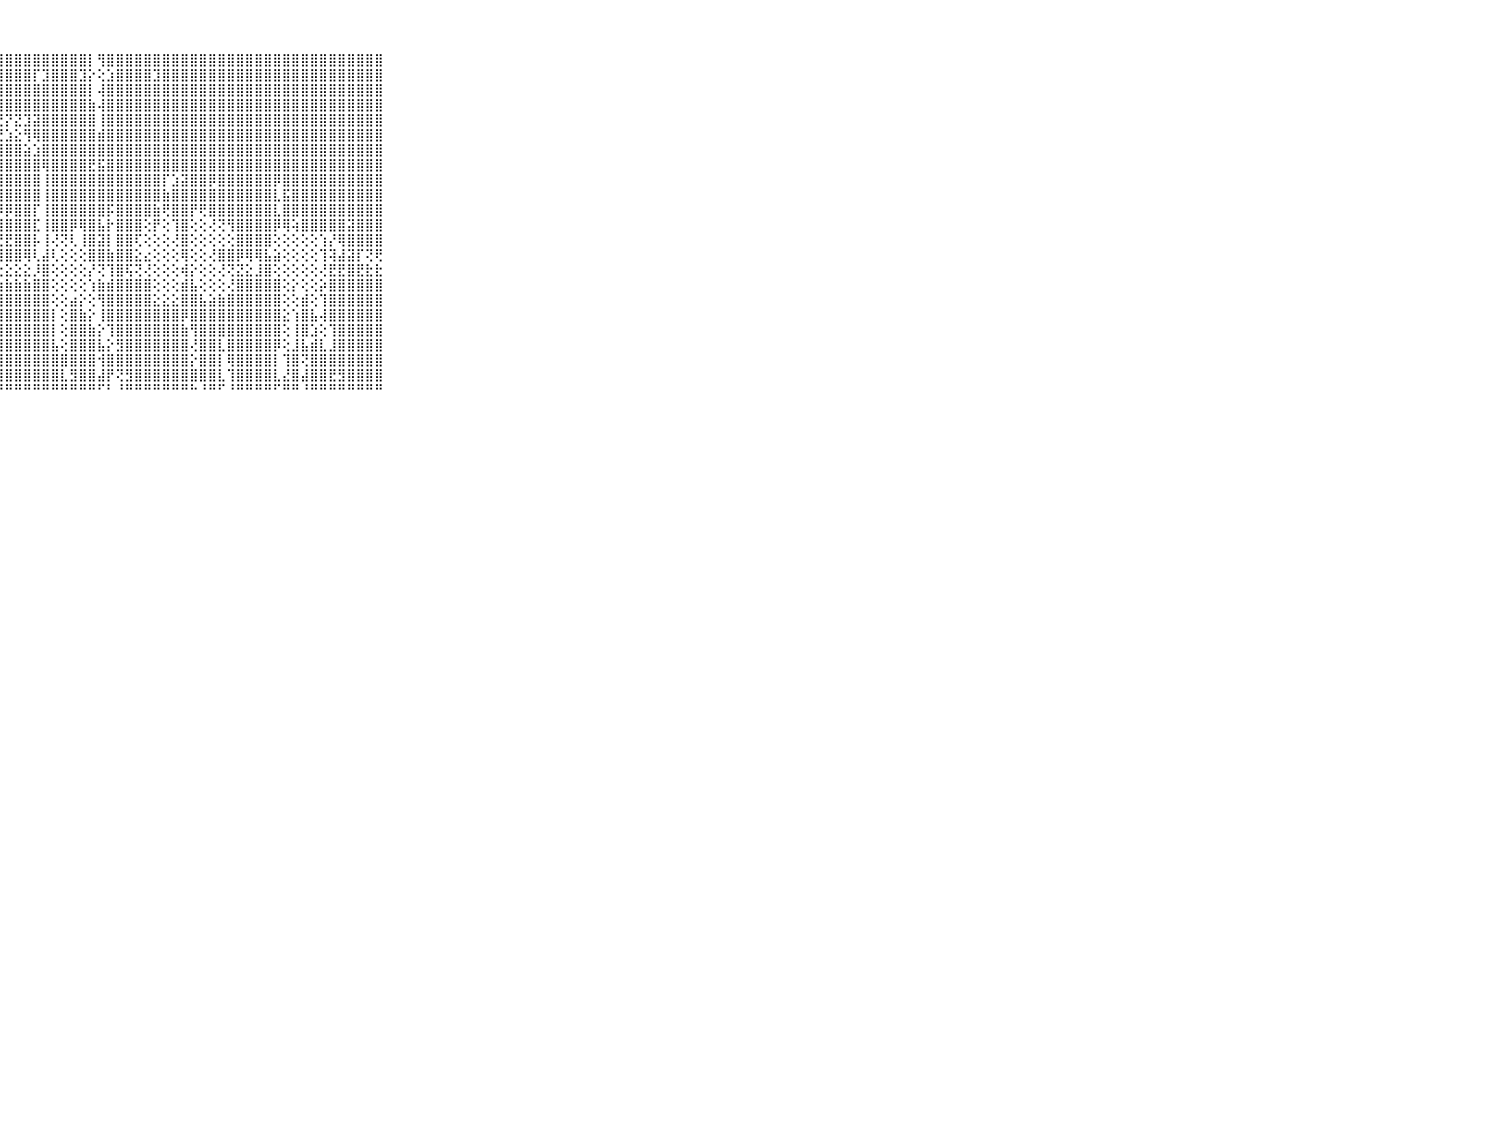

⠀⠀⠀⠀⠀⠀⠀⠀⠀⠀⠀⢟⢿⣿⡿⣿⣿⣿⣿⣿⣿⣿⣿⣿⣿⣿⣿⣿⣿⣿⣿⣿⣿⣿⣿⣿⣿⡇⢻⣿⣿⣿⣿⣿⣿⣿⣿⣿⣿⣿⣿⣿⣿⣿⣿⣿⣿⣿⣿⣿⣿⣿⣿⣿⣿⣿⣿⣿⣿⠀⠀⠀⠀⠀⠀⠀⠀⠀⠀⠀⠀
⠀⠀⠀⠀⠀⠀⠀⠀⠀⠀⠀⣾⣷⢝⢹⣿⣿⣿⣿⣿⣿⣿⣿⣿⣿⣿⣿⣿⣿⣿⣿⡏⣹⣿⣿⣿⣹⡕⢕⣱⣿⣿⣿⣿⣹⣿⣿⣿⣿⣿⣿⣿⣿⣿⣿⣿⣿⣿⣿⣿⣿⣿⣿⣿⣿⣿⣿⣿⣿⠀⠀⠀⠀⠀⠀⠀⠀⠀⠀⠀⠀
⠀⠀⠀⠀⠀⠀⠀⠀⠀⠀⠀⣿⣿⣿⣾⣿⣿⣿⣿⣿⣿⣿⣿⣿⣿⣿⣿⣿⣿⣿⣿⣿⣿⣿⣿⣿⣿⡇⢼⣿⣿⣿⣿⣿⣿⣿⣿⣿⣿⣿⣿⣿⣿⣿⣿⣿⣿⣿⣿⣿⣿⣿⣿⣿⣿⣿⣿⣿⣿⠀⠀⠀⠀⠀⠀⠀⠀⠀⠀⠀⠀
⠀⠀⠀⠀⠀⠀⠀⠀⠀⠀⠀⣿⣿⣿⣿⣿⣿⣿⣿⣿⣿⣿⣿⣿⣿⣿⣿⣿⣿⣿⣿⣿⣿⣿⣿⣿⣿⣷⢼⣿⣿⣿⣿⣿⣿⣿⣿⣿⣿⣿⣿⣿⣿⣿⣿⣿⣿⣿⣿⣿⣿⣿⣿⣿⣿⣿⣿⣿⣿⠀⠀⠀⠀⠀⠀⠀⠀⠀⠀⠀⠀
⠀⠀⠀⠀⠀⠀⠀⠀⠀⠀⠀⣿⣿⣿⡏⣝⣝⡝⣝⣝⣹⣝⣝⣝⣝⣟⣝⣝⡝⣝⣹⣽⣿⣿⣿⣿⣿⣿⢸⣿⣿⣿⣿⣿⣿⣿⣿⣿⣿⣿⣿⣿⣿⣿⣿⣿⣿⣿⣿⣿⣿⣿⣿⣿⣿⣿⣿⣿⣿⠀⠀⠀⠀⠀⠀⠀⠀⠀⠀⠀⠀
⠀⠀⠀⠀⠀⠀⠀⠀⠀⠀⠀⣿⣿⣿⣧⡿⢏⣱⡹⢿⢿⡿⢇⣼⡻⢿⡿⢟⣱⣕⢻⢿⣿⣿⣿⣿⣿⣿⣾⣿⣿⣿⣿⣿⣿⣿⣿⣿⣿⣿⣿⣿⣿⣿⣿⣿⣿⣿⣿⣿⣿⣿⣿⣿⣿⣿⣿⣿⣿⠀⠀⠀⠀⠀⠀⠀⠀⠀⠀⠀⠀
⠀⠀⠀⠀⠀⠀⠀⠀⠀⠀⠀⣿⣿⣿⡇⢕⣼⣿⣿⣕⢕⣱⣿⣿⣧⣕⣕⣼⣿⣿⣵⣱⣿⣿⣿⣿⣿⣿⣿⣿⣿⣿⣿⣿⣿⣿⣿⣿⣿⣿⣿⣿⣿⣿⣿⣿⣿⣿⣿⣿⣿⣿⣿⣿⣿⣿⣿⣿⣿⠀⠀⠀⠀⠀⠀⠀⠀⠀⠀⠀⠀
⠀⠀⠀⠀⠀⠀⠀⠀⠀⠀⠀⣿⣿⣿⡇⢹⣿⣿⣿⣿⢜⣿⣿⣿⣿⣿⣯⣿⣿⣿⣿⣿⢿⣿⣿⣿⣿⣟⣯⣿⣿⣿⣿⣿⣿⣿⣿⣿⣿⣿⣿⣿⣿⣿⣿⣿⣿⣿⣿⣿⣿⣿⣿⣿⣿⣿⣿⣿⣿⠀⠀⠀⠀⠀⠀⠀⠀⠀⠀⠀⠀
⠀⠀⠀⠀⠀⠀⠀⠀⠀⠀⠀⣿⣿⣿⡇⢸⣿⣿⣿⣿⢇⣿⣿⣿⣿⣿⡟⣿⣿⣿⣿⣿⢸⣿⣿⣿⣿⣿⣿⣿⣿⣿⣿⣿⣿⡏⣱⣽⣿⣿⡿⣿⣿⣿⣿⣿⣿⡿⣿⣿⣿⣿⣿⣿⣿⣿⣿⣿⣿⠀⠀⠀⠀⠀⠀⠀⠀⠀⠀⠀⠀
⠀⠀⠀⠀⠀⠀⠀⠀⠀⠀⠀⣿⣿⣿⡇⢸⣿⣿⢿⢿⢕⣿⣿⣿⣿⣿⡇⣿⣿⣿⣿⣿⢸⣿⣿⣿⣿⣿⣿⣿⣿⣿⣿⣿⣿⣷⣿⣿⣿⣿⣿⣿⣿⣿⣿⣿⣿⣇⣯⣿⣿⣿⣿⣿⣿⣿⣿⣿⣿⠀⠀⠀⠀⠀⠀⠀⠀⠀⠀⠀⠀
⠀⠀⠀⠀⠀⠀⠀⠀⠀⠀⠀⣿⣿⣿⡇⢸⣿⣿⣿⣿⢕⣽⣿⣿⣿⣿⡇⡿⡿⣿⣿⡏⢸⣿⣿⣿⣿⣿⣿⡯⣿⣿⣿⣿⣷⢟⣿⣿⡟⢟⣿⣿⣿⣿⣿⣿⣿⣇⣿⣿⣿⣿⣿⣿⣿⣿⣿⣿⣿⠀⠀⠀⠀⠀⠀⠀⠀⠀⠀⠀⠀
⠀⠀⠀⠀⠀⠀⠀⠀⠀⠀⠀⣟⣟⣟⢇⢸⣿⣻⣿⣻⢕⢿⢕⢕⢕⢻⡇⣿⣿⣿⣿⣏⢸⣿⣿⡿⢿⣿⣧⡗⣿⣿⣿⢕⡟⢕⢹⣿⢕⢕⢜⢝⢻⣿⣿⣿⣿⡿⢿⢵⣿⣿⣿⣿⣿⣽⣿⣿⣿⠀⠀⠀⠀⠀⠀⠀⠀⠀⠀⠀⠀
⠀⠀⠀⠀⠀⠀⠀⠀⠀⠀⠀⡟⢗⢷⢕⢱⣷⢷⢷⢷⢕⢕⢕⢕⢕⣼⡇⣟⣟⣿⣿⡧⢸⢜⢝⢇⢸⣿⣽⡇⣿⣿⢏⢕⢕⢕⢜⣿⢕⢕⢕⢕⢕⣿⣿⣿⣿⢕⢕⢕⢕⢕⢱⡜⢿⣿⣿⣿⣿⠀⠀⠀⠀⠀⠀⠀⠀⠀⠀⠀⠀
⠀⠀⠀⠀⠀⠀⠀⠀⠀⠀⠀⣇⢕⢕⢕⢸⢝⢜⢜⢱⢕⢱⡵⣵⣼⣿⣇⢿⣿⣿⢿⢇⣼⢇⢕⢕⢕⣿⣿⣷⣿⣿⣕⣔⢕⢕⢕⢿⢕⢕⢜⣿⣿⡿⢿⢿⣧⣵⢕⢕⢕⢕⢹⢽⣼⣽⡏⢝⢟⠀⠀⠀⠀⠀⠀⠀⠀⠀⠀⠀⠀
⠀⠀⠀⠀⠀⠀⠀⠀⠀⠀⠀⢕⢕⢕⢕⢕⣕⣕⢕⢕⣕⡕⢕⢕⢕⣸⡕⢕⣕⣕⣕⡸⣿⢕⢕⢕⢕⡜⢝⢹⣿⢯⢝⢜⢕⢕⢕⢾⡕⢕⢕⢜⢝⣝⣕⣸⣿⢕⢕⢕⢕⢕⢜⣟⣟⣿⣟⣗⣗⠀⠀⠀⠀⠀⠀⠀⠀⠀⠀⠀⠀
⠀⠀⠀⠀⠀⠀⠀⠀⠀⠀⠀⣵⣵⣵⣵⣵⣵⣵⣵⣵⣷⣷⣷⣷⣷⣷⣷⣷⣷⣷⣷⣿⣿⢕⢕⢕⢕⢱⣷⣾⣿⣿⣿⣿⢕⢕⢕⣾⣧⢕⢕⢕⢜⣿⣿⣿⣿⣿⢕⡕⢕⢕⡵⣿⣿⣿⣿⣿⣿⠀⠀⠀⠀⠀⠀⠀⠀⠀⠀⠀⠀
⠀⠀⠀⠀⠀⠀⠀⠀⠀⠀⠀⣿⣿⣿⣿⣿⣿⣿⣿⣿⣿⣿⣿⣿⣿⣿⣿⣿⣿⣿⣿⣿⣿⢕⢕⣴⡕⢕⢻⣿⣿⣿⣿⣿⣕⣕⣕⣿⣿⣧⣵⣷⣿⣿⣿⣿⣿⣿⢕⢕⣾⢕⢹⣿⣿⣿⣿⣿⣿⠀⠀⠀⠀⠀⠀⠀⠀⠀⠀⠀⠀
⠀⠀⠀⠀⠀⠀⠀⠀⠀⠀⠀⣿⣿⣿⣿⣿⣿⣿⣿⣿⣿⣿⣿⣿⣿⣿⣿⣿⣿⣿⣿⣿⣿⡇⢕⣿⣷⡕⢸⣿⣿⣿⣿⣿⣿⣿⣿⡿⣿⣿⣿⣿⣿⣿⣿⣿⣿⣿⣕⢱⣿⣧⢼⣿⣿⣿⣿⣿⣿⠀⠀⠀⠀⠀⠀⠀⠀⠀⠀⠀⠀
⠀⠀⠀⠀⠀⠀⠀⠀⠀⠀⠀⣿⣿⣿⣿⣿⣿⣿⣿⣿⣿⣿⣿⣿⣿⣿⣿⣿⣿⣿⣿⣿⣿⡇⢕⣿⣿⣷⡕⢹⣿⣿⣿⣿⣿⣿⣿⣷⢻⣿⣿⣿⣿⣿⣿⣿⣿⣿⢕⢸⣿⣱⢕⢹⣿⣿⣿⣿⣿⠀⠀⠀⠀⠀⠀⠀⠀⠀⠀⠀⠀
⠀⠀⠀⠀⠀⠀⠀⠀⠀⠀⠀⣿⣿⣿⣿⣿⣿⣿⣿⣿⣿⣿⣿⣿⣿⣿⣿⣿⣿⣿⣿⣿⣿⣧⢕⣿⣿⣿⣧⡕⣻⣿⣿⣿⣿⣿⣿⣿⢜⣿⣿⣇⣿⣿⣿⣿⣿⡿⢕⣸⣧⣾⣇⣸⣿⣿⣿⣿⣿⠀⠀⠀⠀⠀⠀⠀⠀⠀⠀⠀⠀
⠀⠀⠀⠀⠀⠀⠀⠀⠀⠀⠀⣿⣿⣿⣿⣿⣿⣿⣿⣿⣿⣿⣿⣿⣿⣿⣿⣿⣿⣿⣿⣿⣿⣿⣿⣿⣿⣿⢺⣿⣿⣿⣿⣿⣿⣿⣿⣿⡕⣿⣿⡇⢿⣿⣿⣿⣿⡇⢹⣿⢝⣿⣿⣿⣿⣿⣿⣿⣿⠀⠀⠀⠀⠀⠀⠀⠀⠀⠀⠀⠀
⠀⠀⠀⠀⠀⠀⠀⠀⠀⠀⠀⣿⣿⣿⣿⣿⣿⣿⣿⣿⣿⢻⣿⣿⣿⣿⣿⣿⣿⣿⣿⣿⣿⣿⣇⣻⣿⣿⣼⡟⢝⣻⣿⣿⣿⣿⣿⣿⣿⣿⣿⣇⢹⣿⣿⣿⣿⣇⣜⣿⣼⣿⣿⣟⣻⣿⣿⣿⣿⠀⠀⠀⠀⠀⠀⠀⠀⠀⠀⠀⠀
⠀⠀⠀⠀⠀⠀⠀⠀⠀⠀⠀⠛⠛⠛⠛⠛⠛⠛⠛⠛⠛⠘⠛⠛⠛⠛⠛⠛⠛⠛⠛⠛⠛⠛⠛⠛⠛⠛⠋⠃⠘⠛⠛⠛⠛⠛⠛⠛⠓⠘⠛⠋⠘⠛⠛⠛⠛⠋⠛⠛⠘⠛⠛⠛⠛⠛⠛⠛⠛⠀⠀⠀⠀⠀⠀⠀⠀⠀⠀⠀⠀